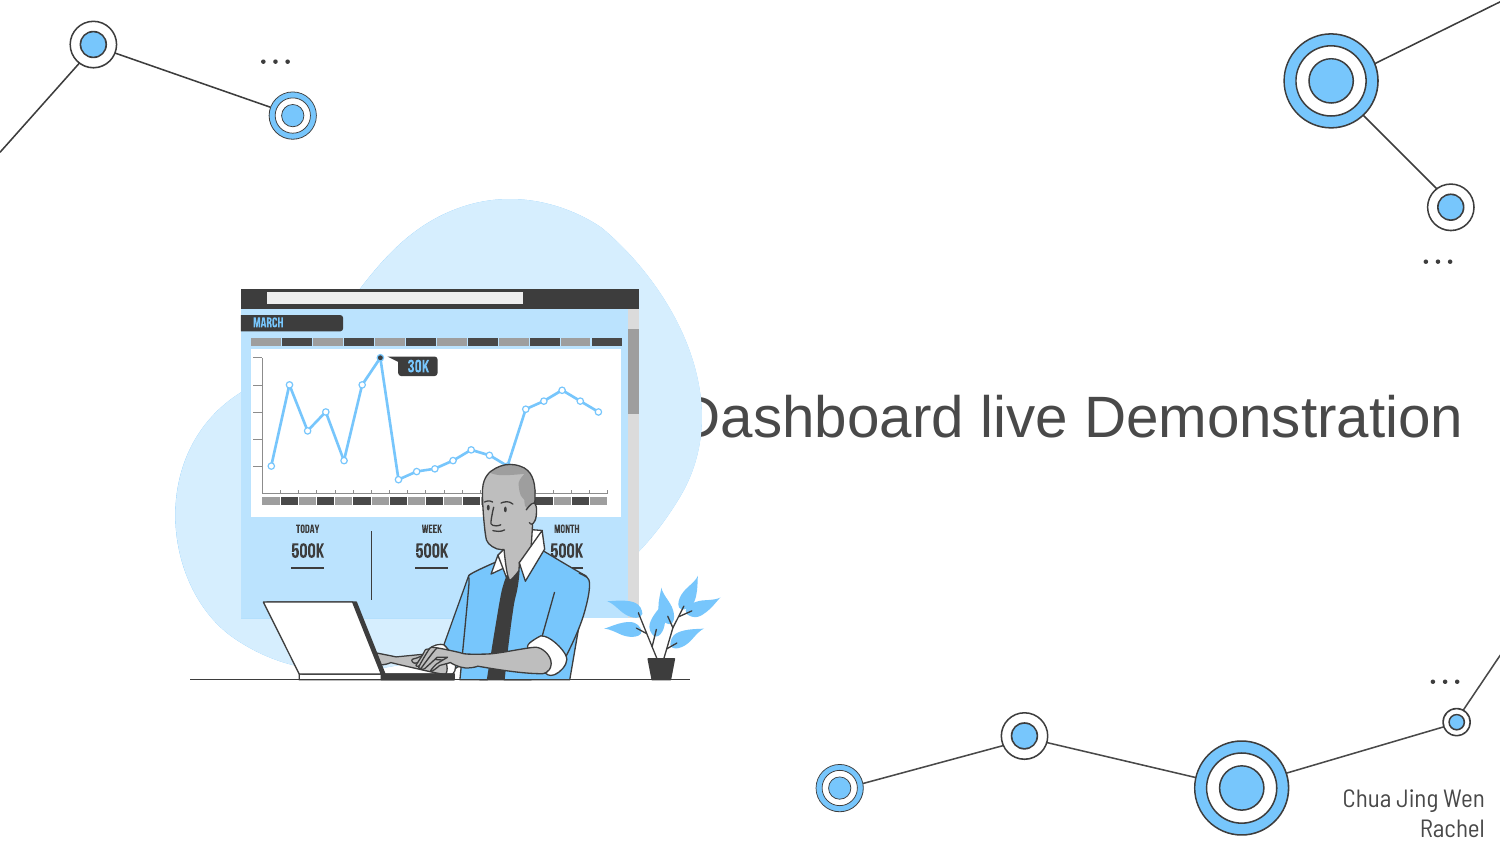

# Dashboard live Demonstration

Chua Jing Wen Rachel